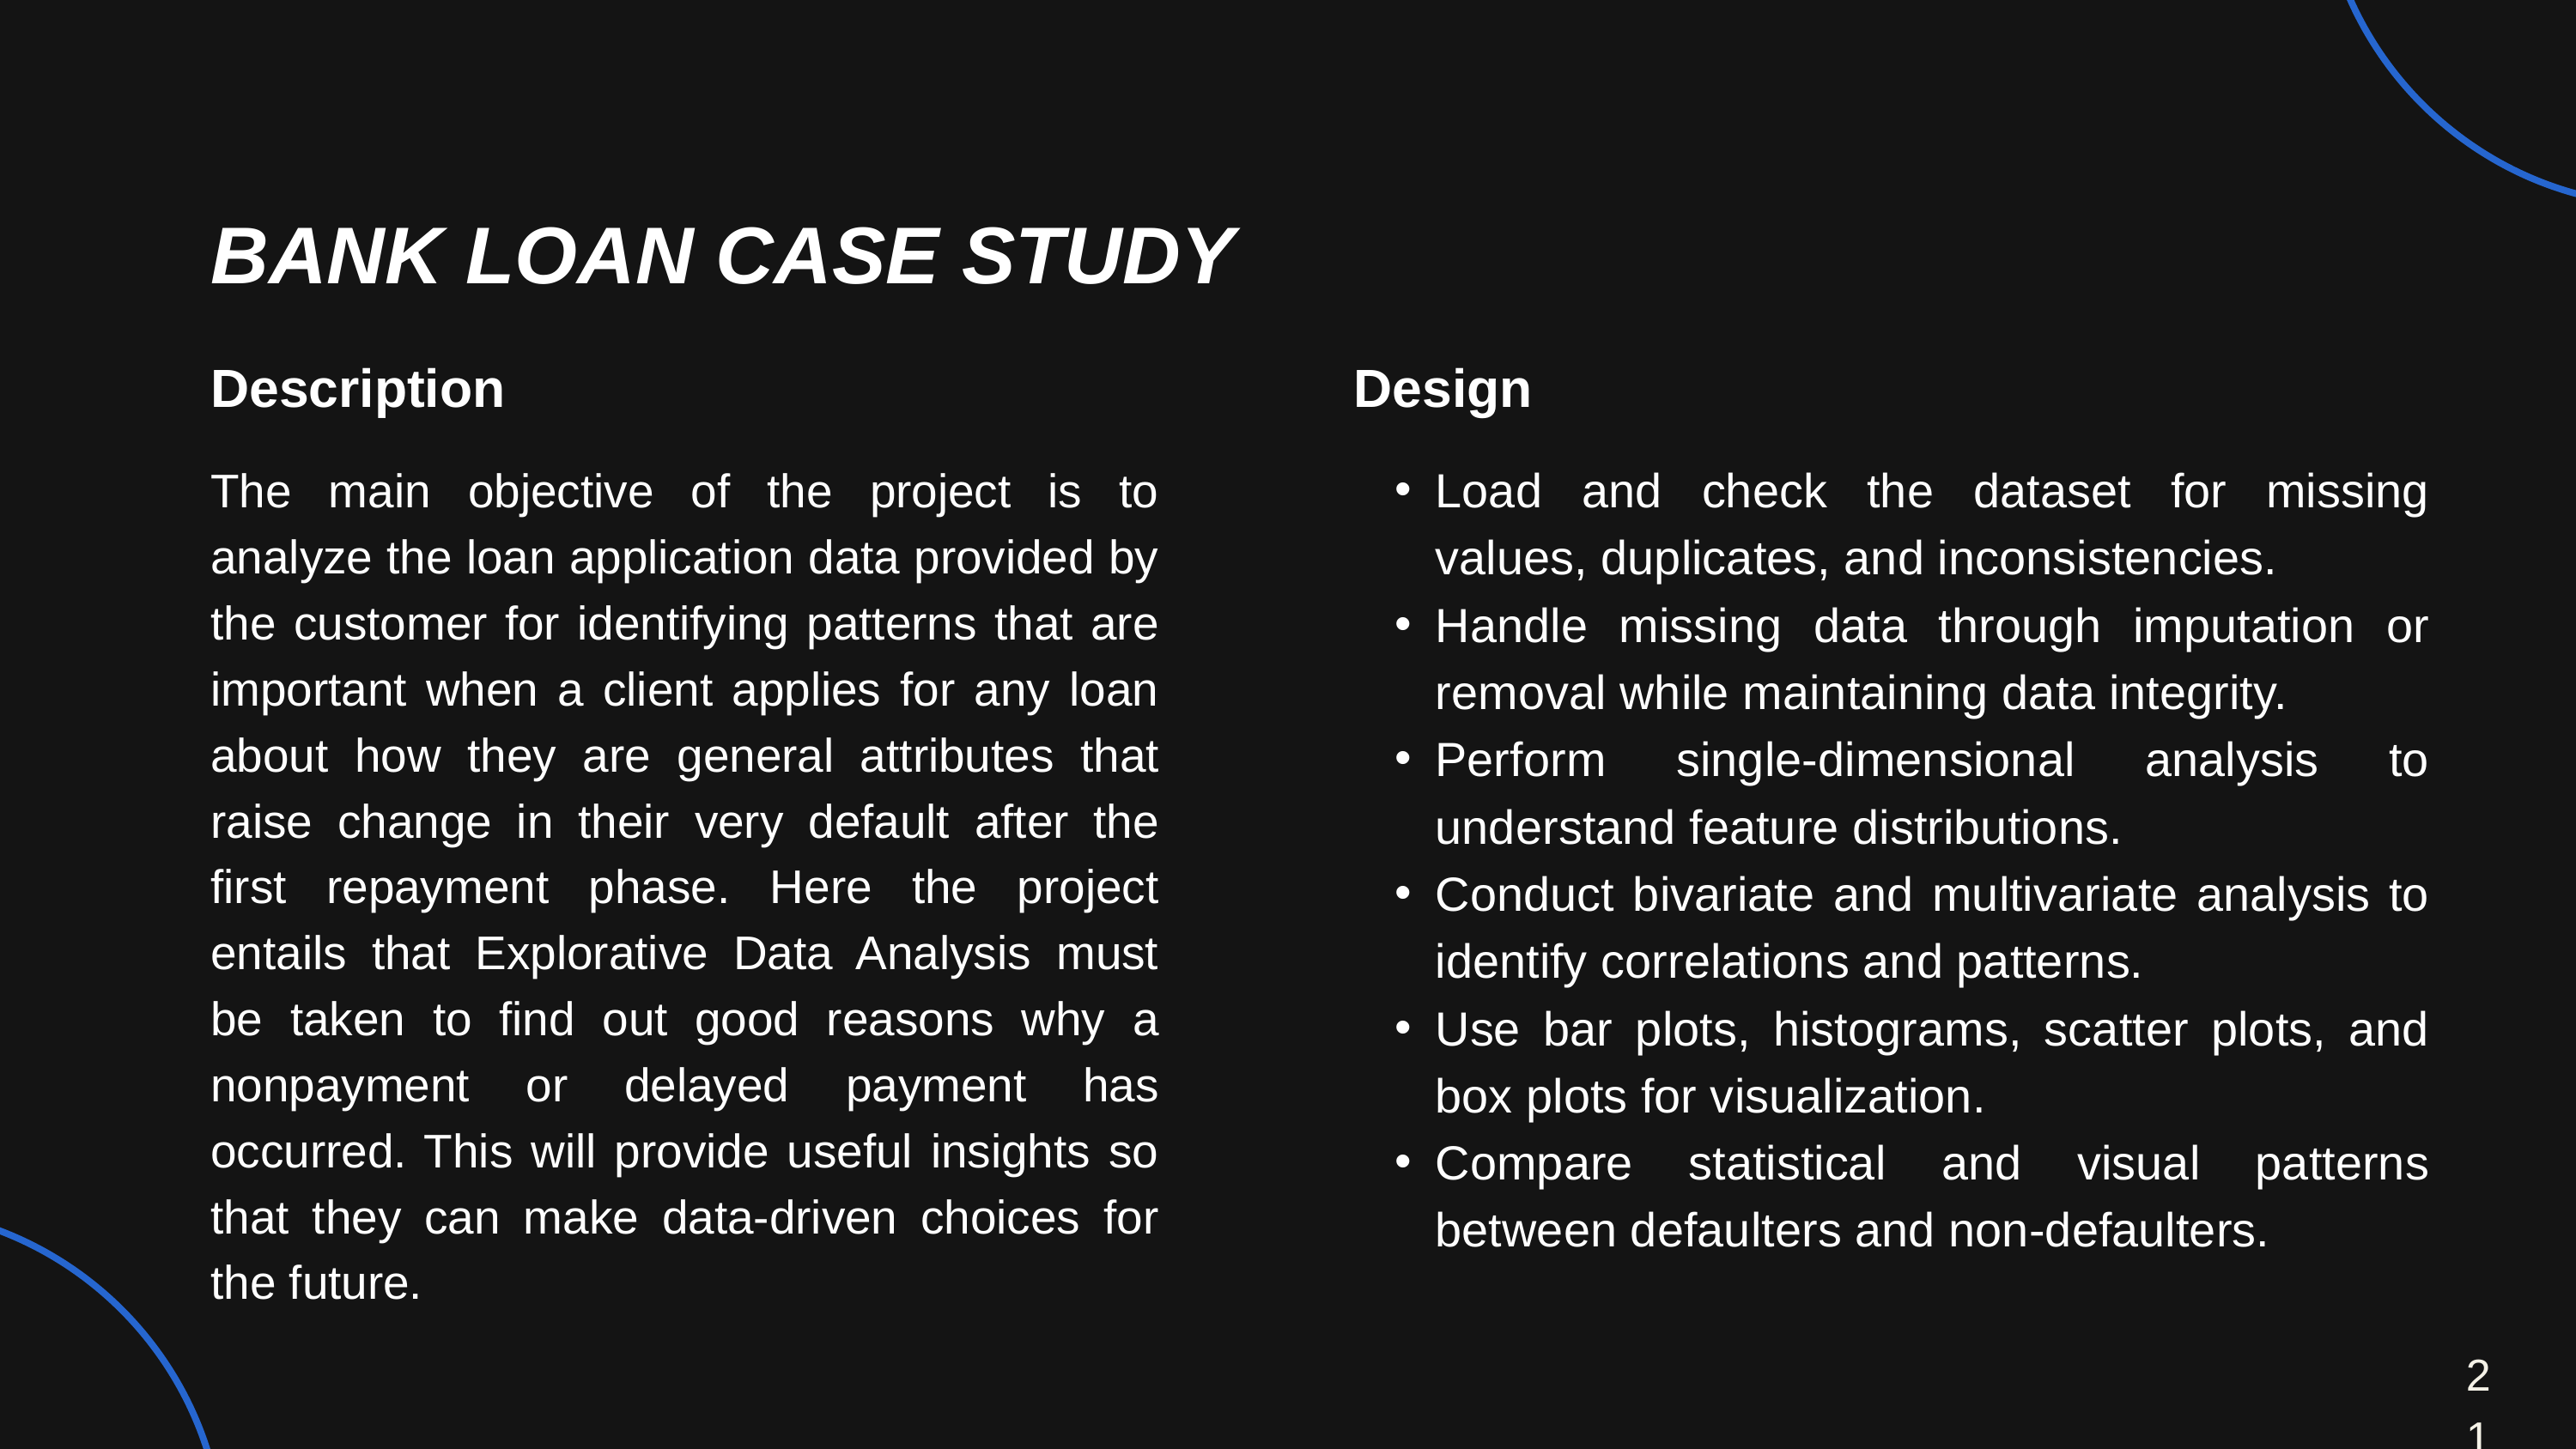

BANK LOAN CASE STUDY
Description
Design
Load and check the dataset for missing values, duplicates, and inconsistencies.
Handle missing data through imputation or removal while maintaining data integrity.
Perform single-dimensional analysis to understand feature distributions.
Conduct bivariate and multivariate analysis to identify correlations and patterns.
Use bar plots, histograms, scatter plots, and box plots for visualization.
Compare statistical and visual patterns between defaulters and non-defaulters.
The main objective of the project is to analyze the loan application data provided by the customer for identifying patterns that are important when a client applies for any loan about how they are general attributes that raise change in their very default after the first repayment phase. Here the project entails that Explorative Data Analysis must be taken to find out good reasons why a nonpayment or delayed payment has occurred. This will provide useful insights so that they can make data-driven choices for the future.

21